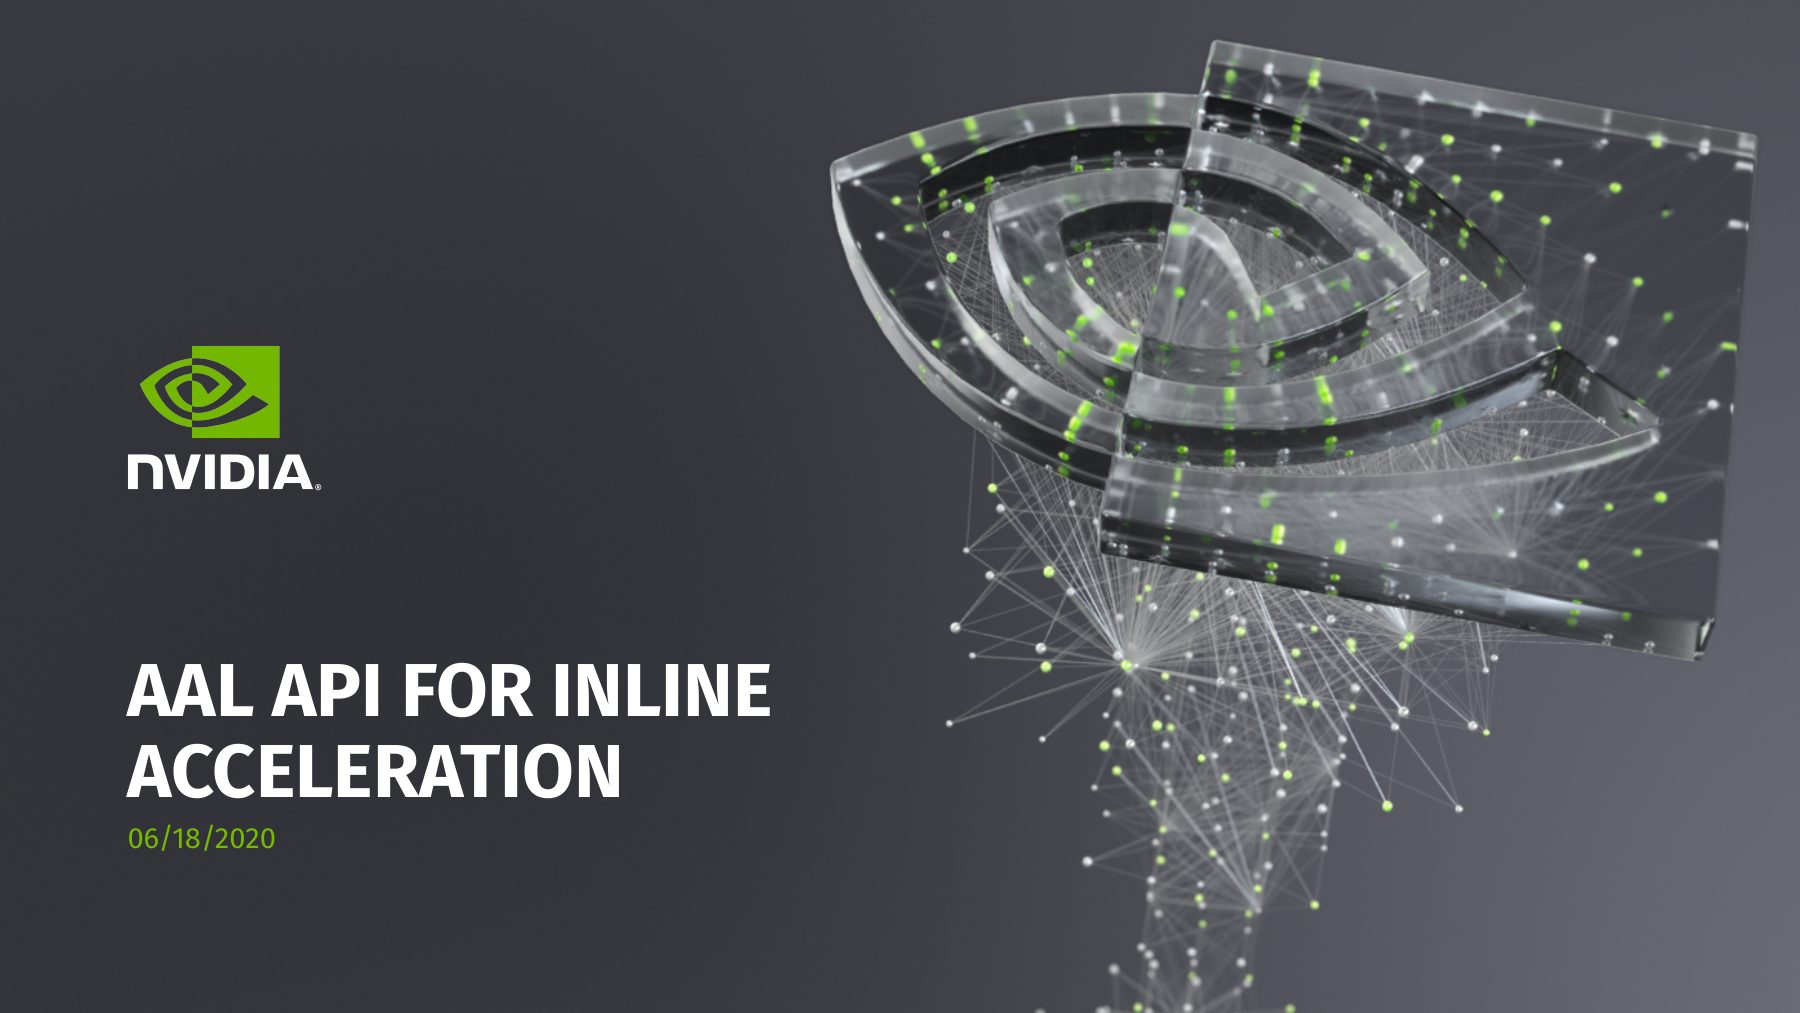

# AAL API for inline acceleration
06/18/2020